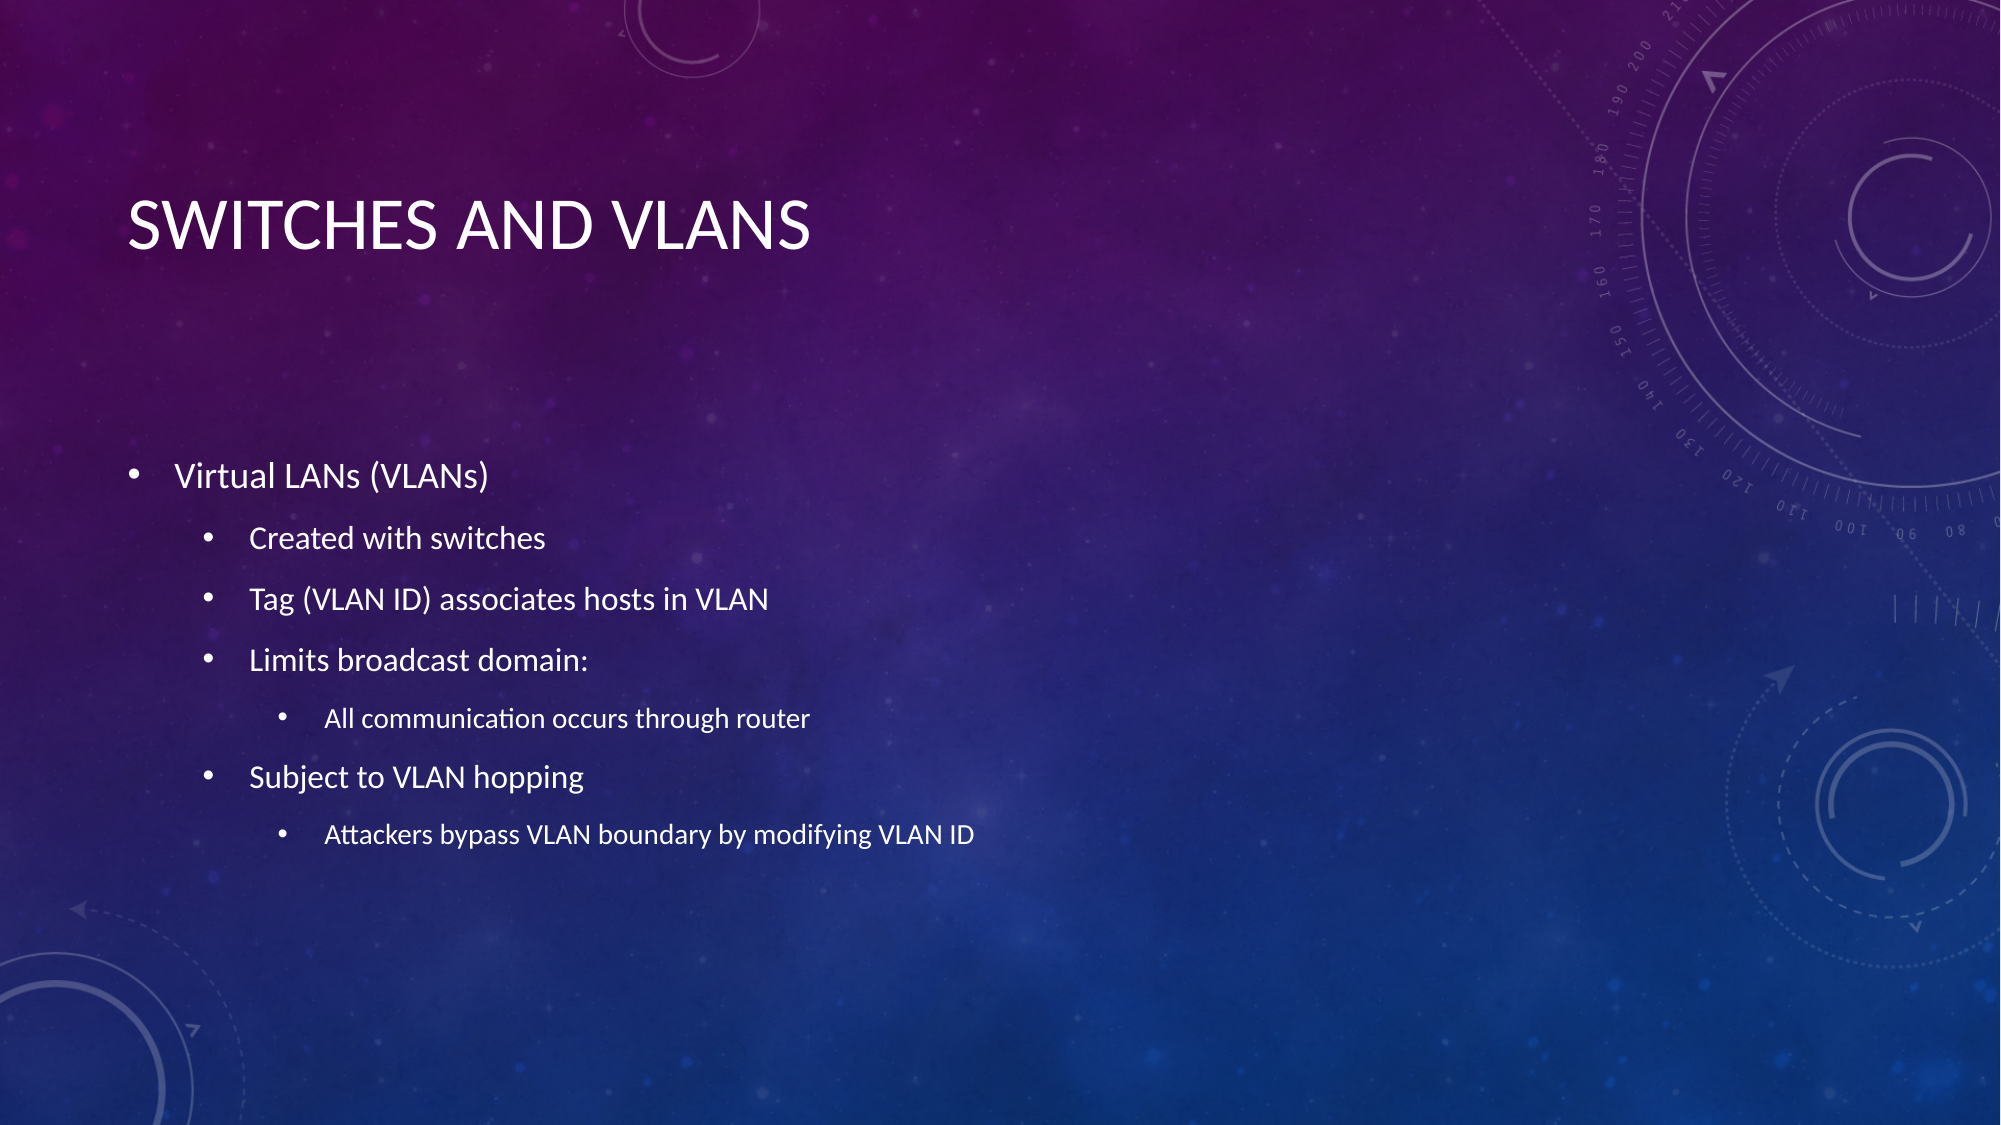

# Switches and VLANs
Virtual LANs (VLANs)
Created with switches
Tag (VLAN ID) associates hosts in VLAN
Limits broadcast domain:
All communication occurs through router
Subject to VLAN hopping
Attackers bypass VLAN boundary by modifying VLAN ID